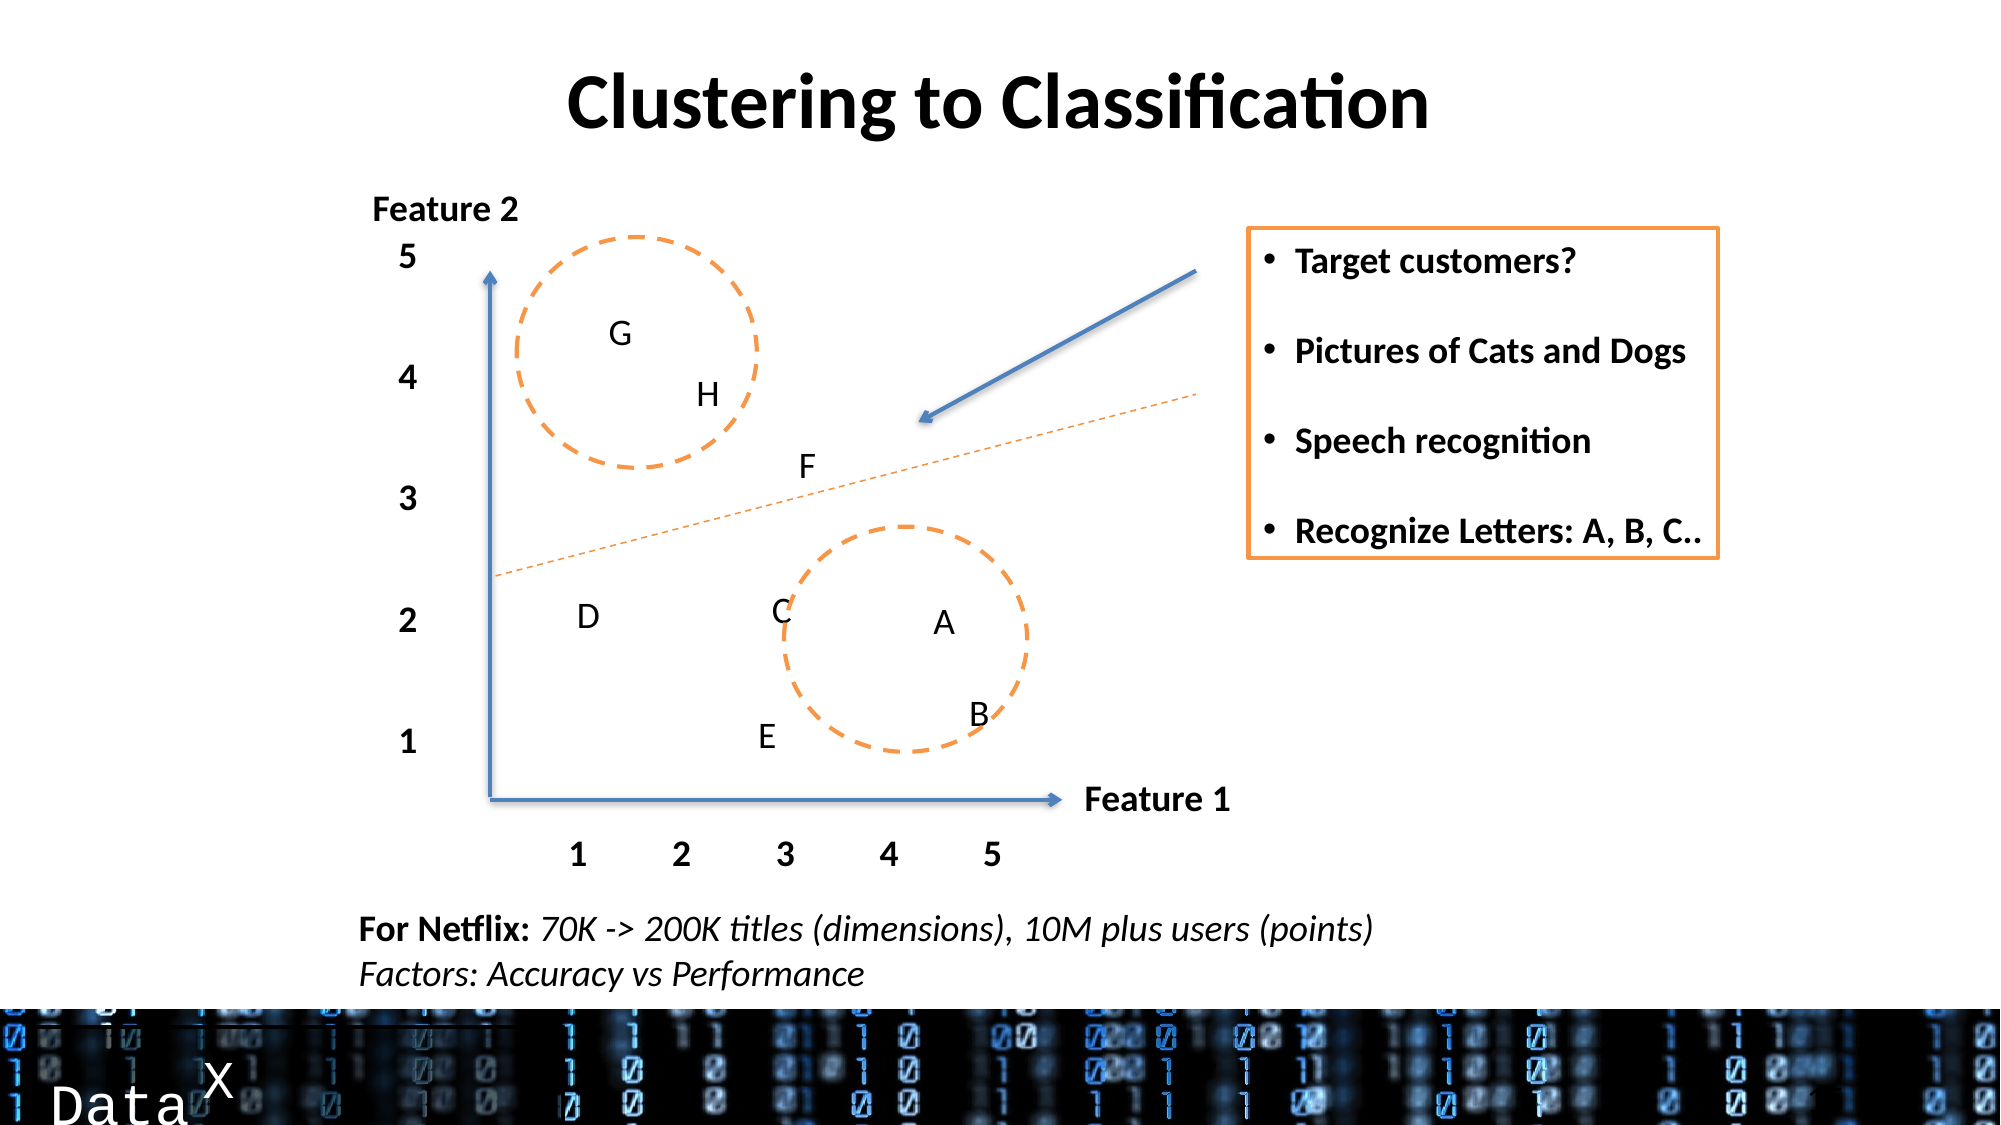

# Clustering to Classification
Feature 2
5

4

3

2

1

Target customers?

Pictures of Cats and Dogs

Speech recognition

Recognize Letters: A, B, C..

G
H
F

C
D
A
B
E
Feature 1
1          2          3          4          5
For Netflix: 70K -> 200K titles (dimensions), 10M plus users (points)
Factors: Accuracy vs Performance
15